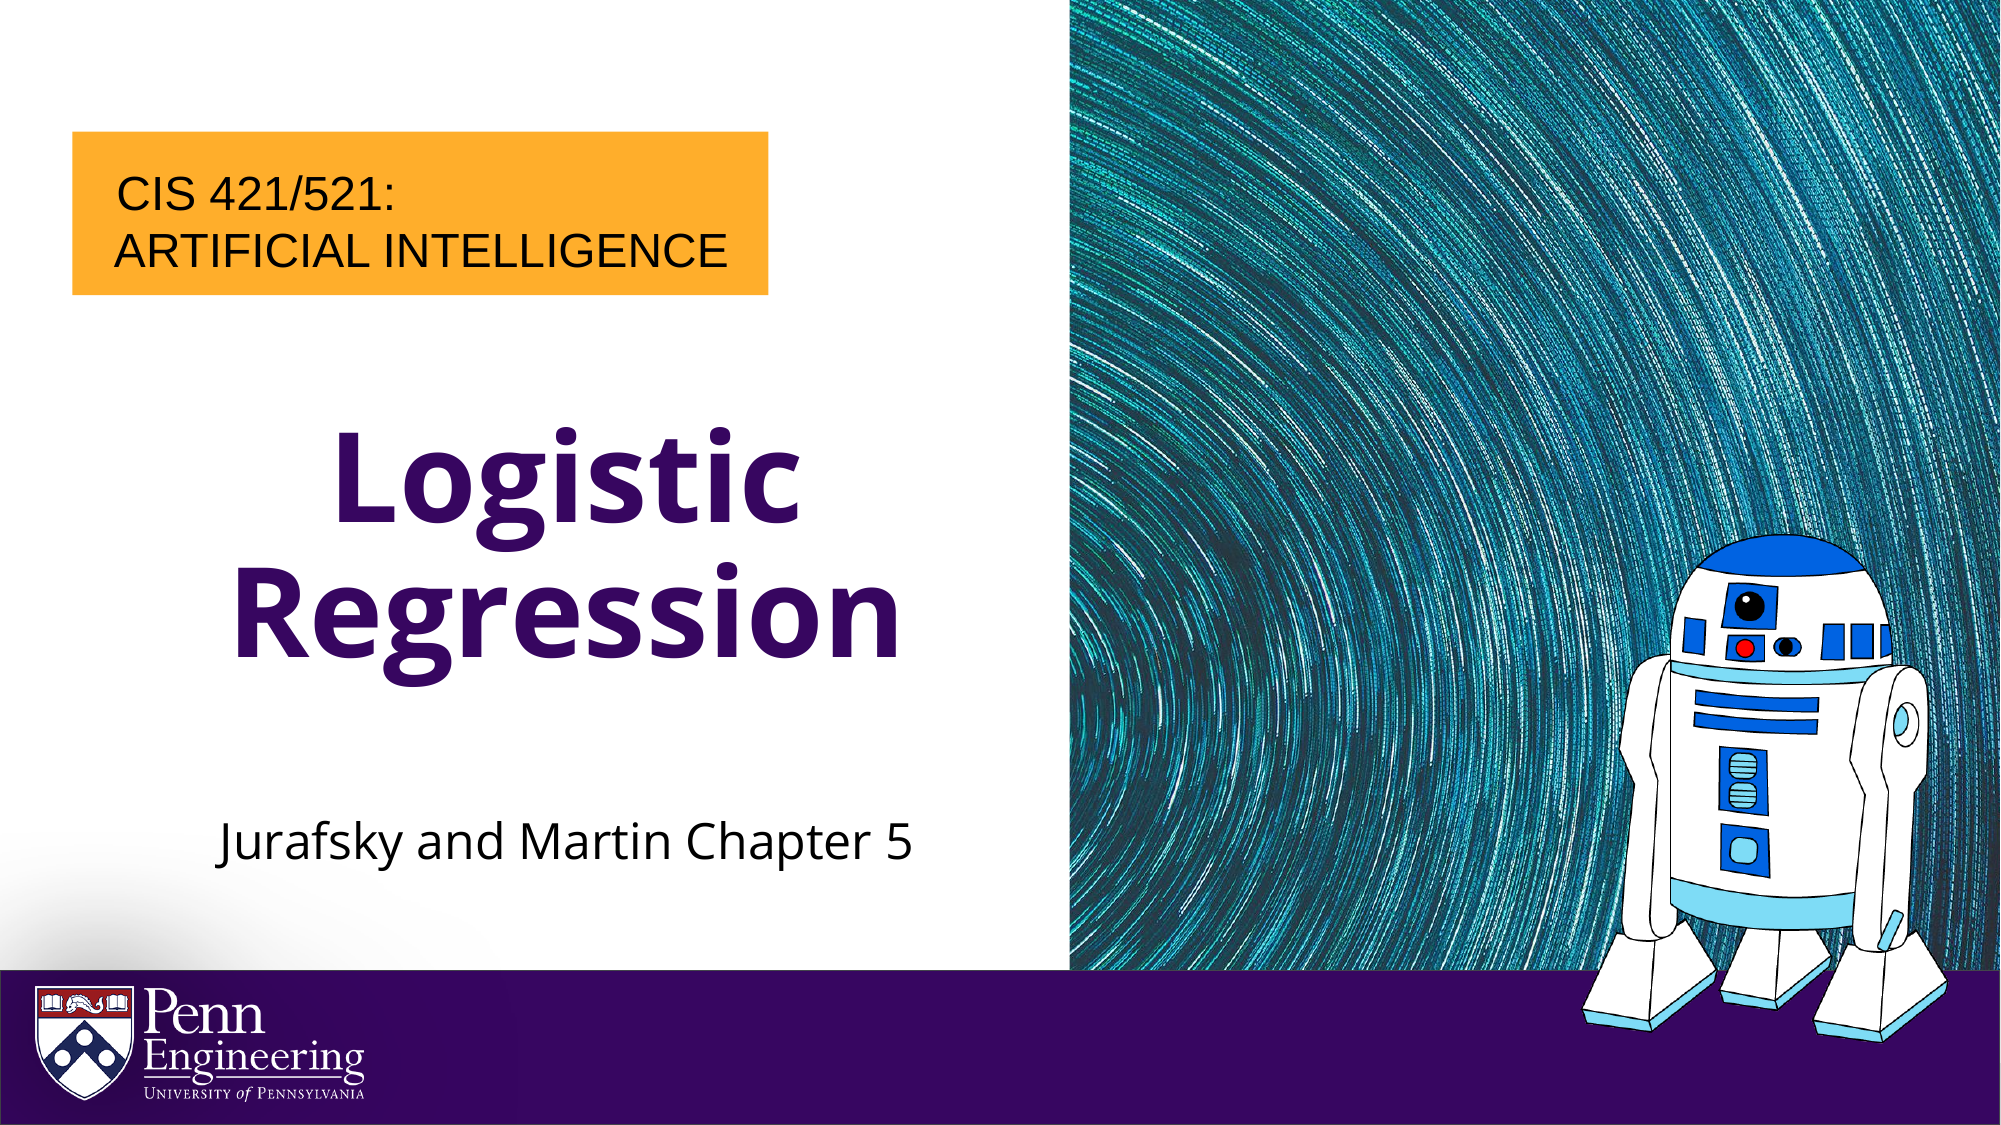

# Logistic Regression
Jurafsky and Martin Chapter 5